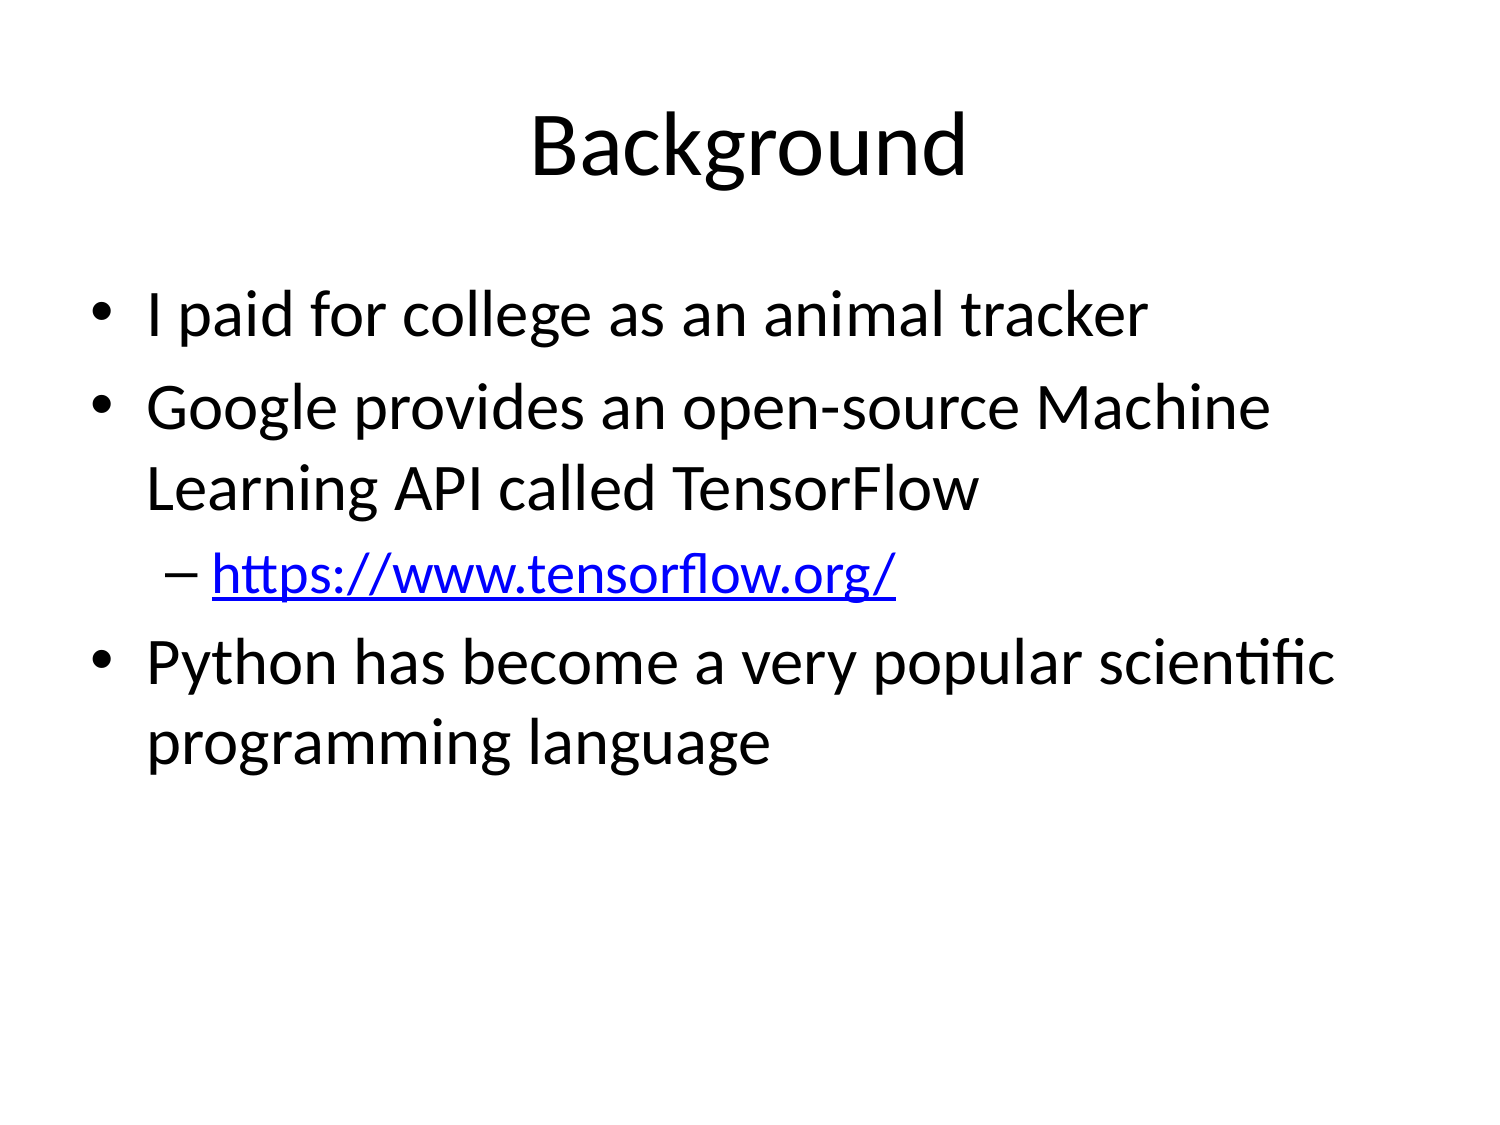

# Background
I paid for college as an animal tracker
Google provides an open-source Machine Learning API called TensorFlow
https://www.tensorflow.org/
Python has become a very popular scientific programming language